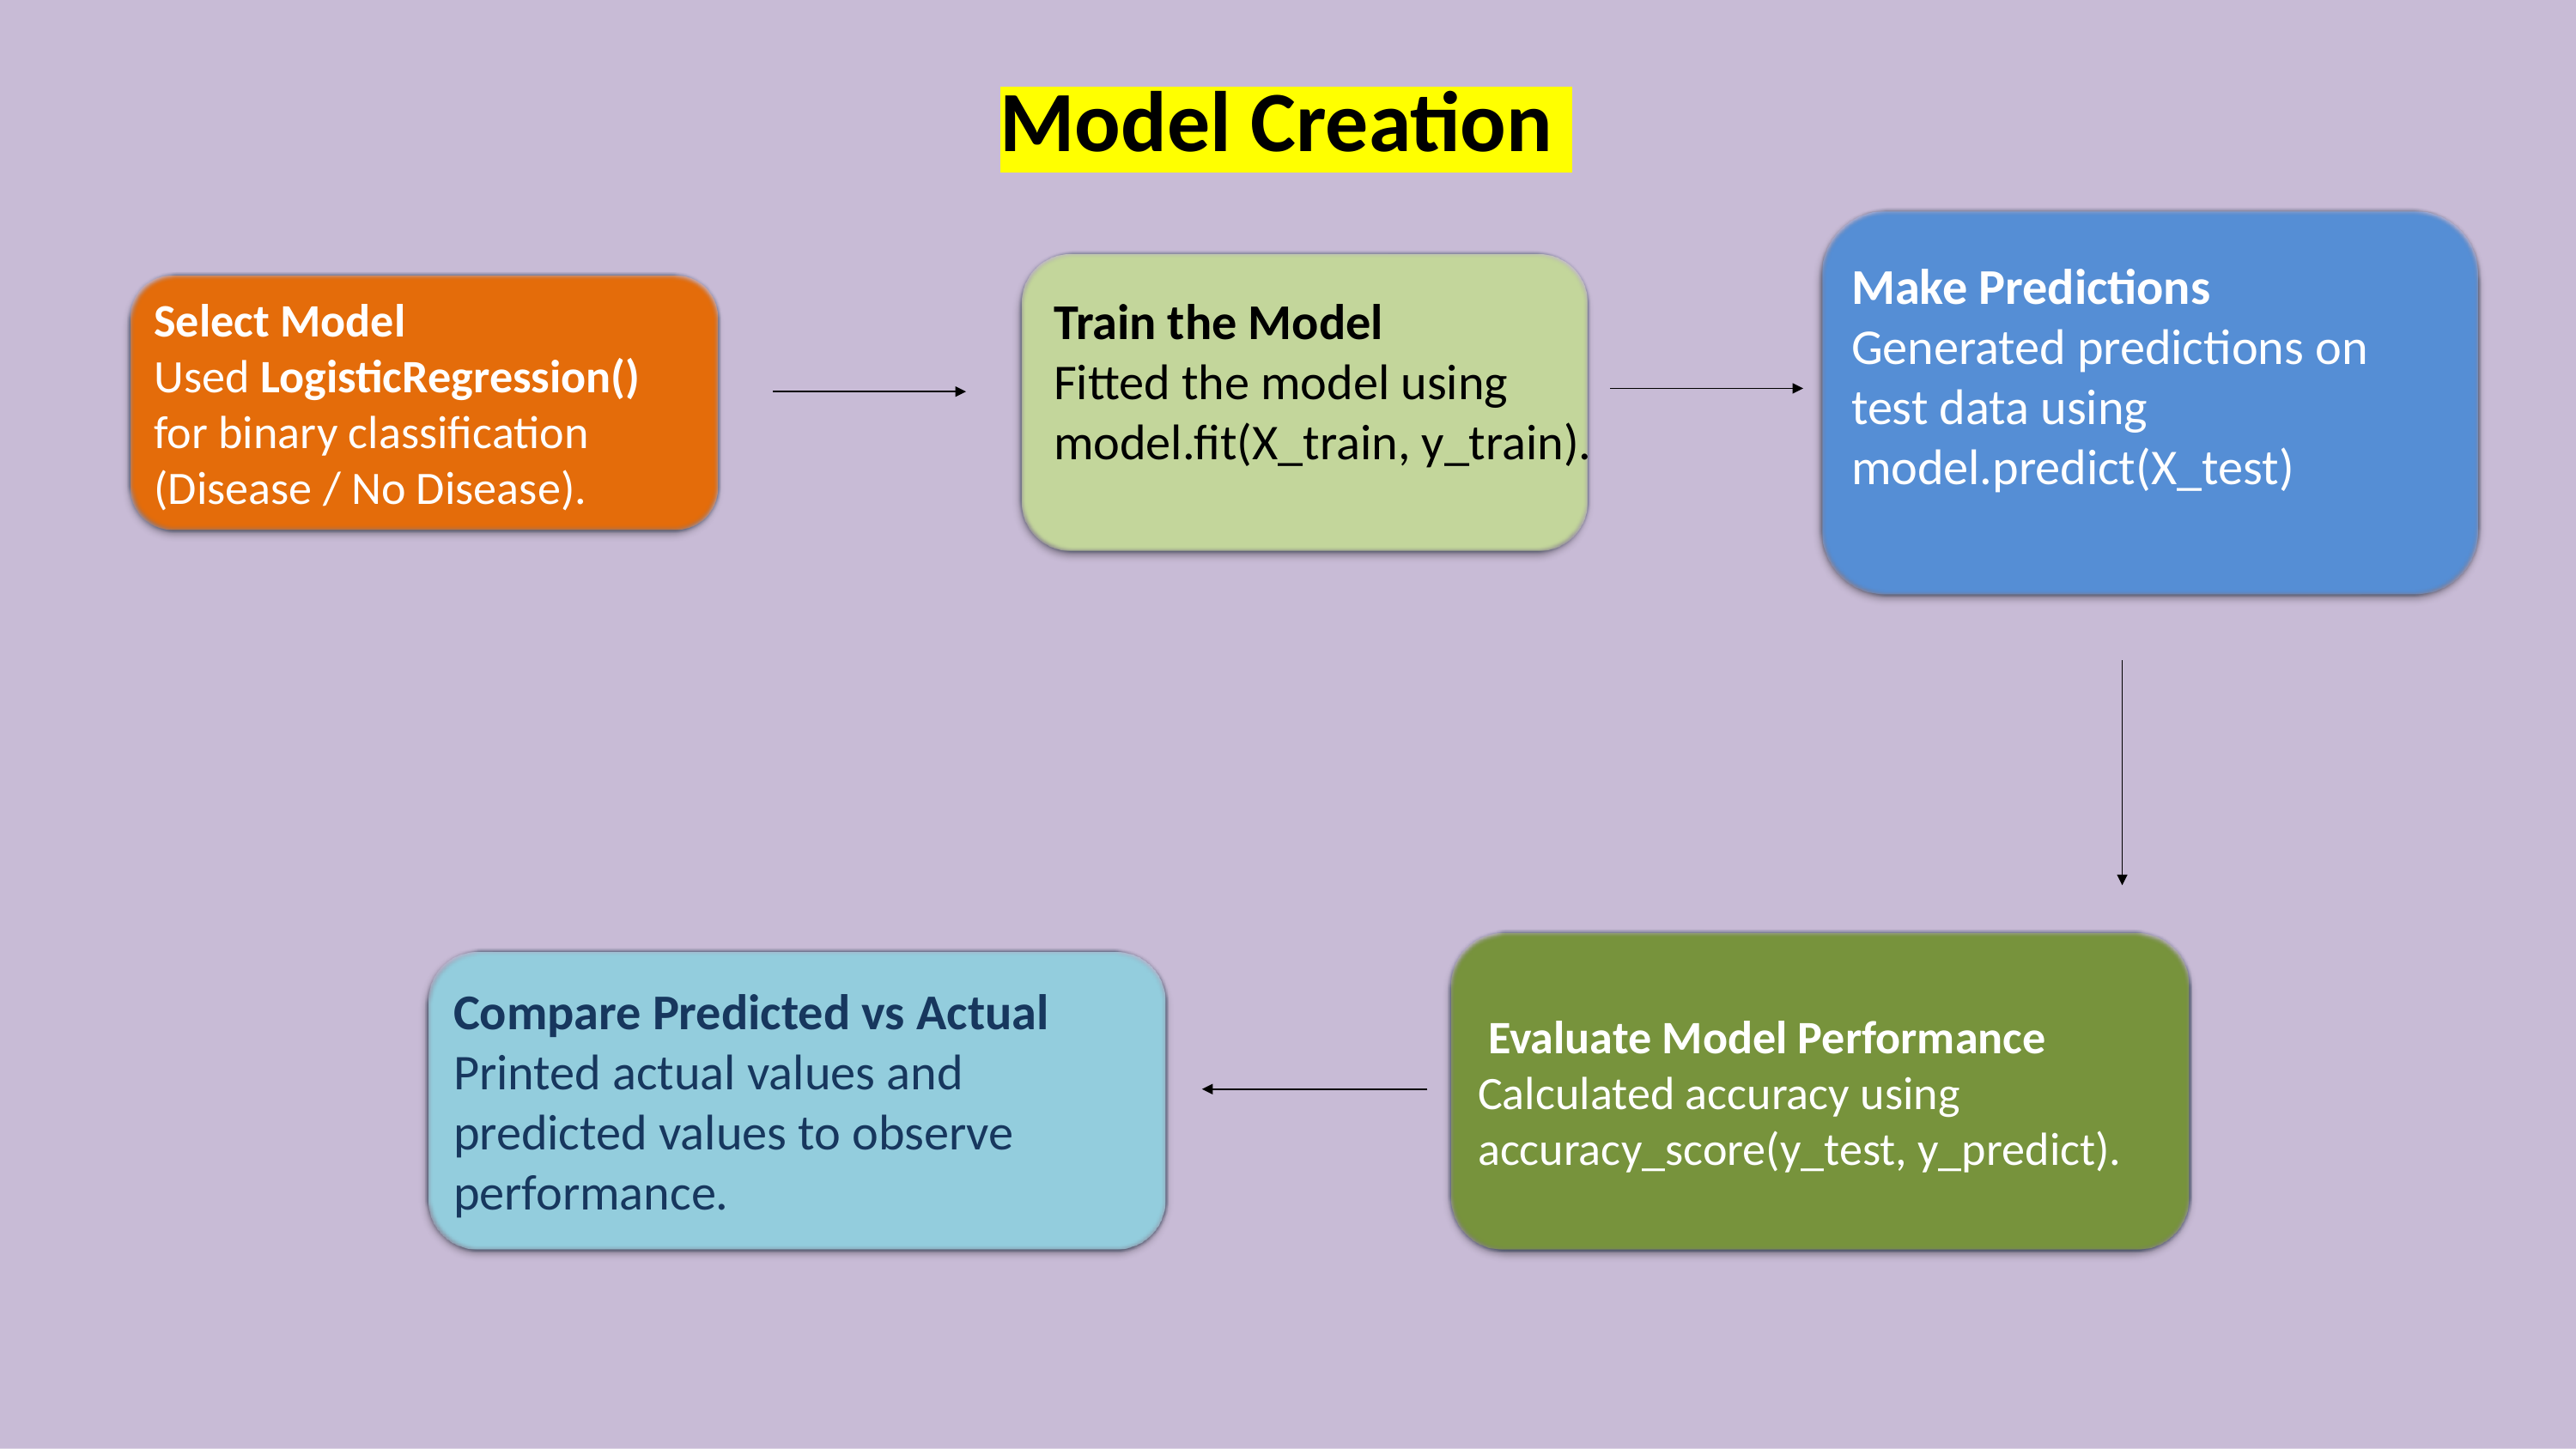

Model Creation
Make Predictions
Generated predictions on test data using
model.predict(X_test)

Select Model
Used LogisticRegression() for binary classification (Disease / No Disease).
Train the Model
Fitted the model using
model.fit(X_train, y_train).
 Evaluate Model Performance
Calculated accuracy using
accuracy_score(y_test, y_predict).
Compare Predicted vs Actual
Printed actual values and predicted values to observe performance.